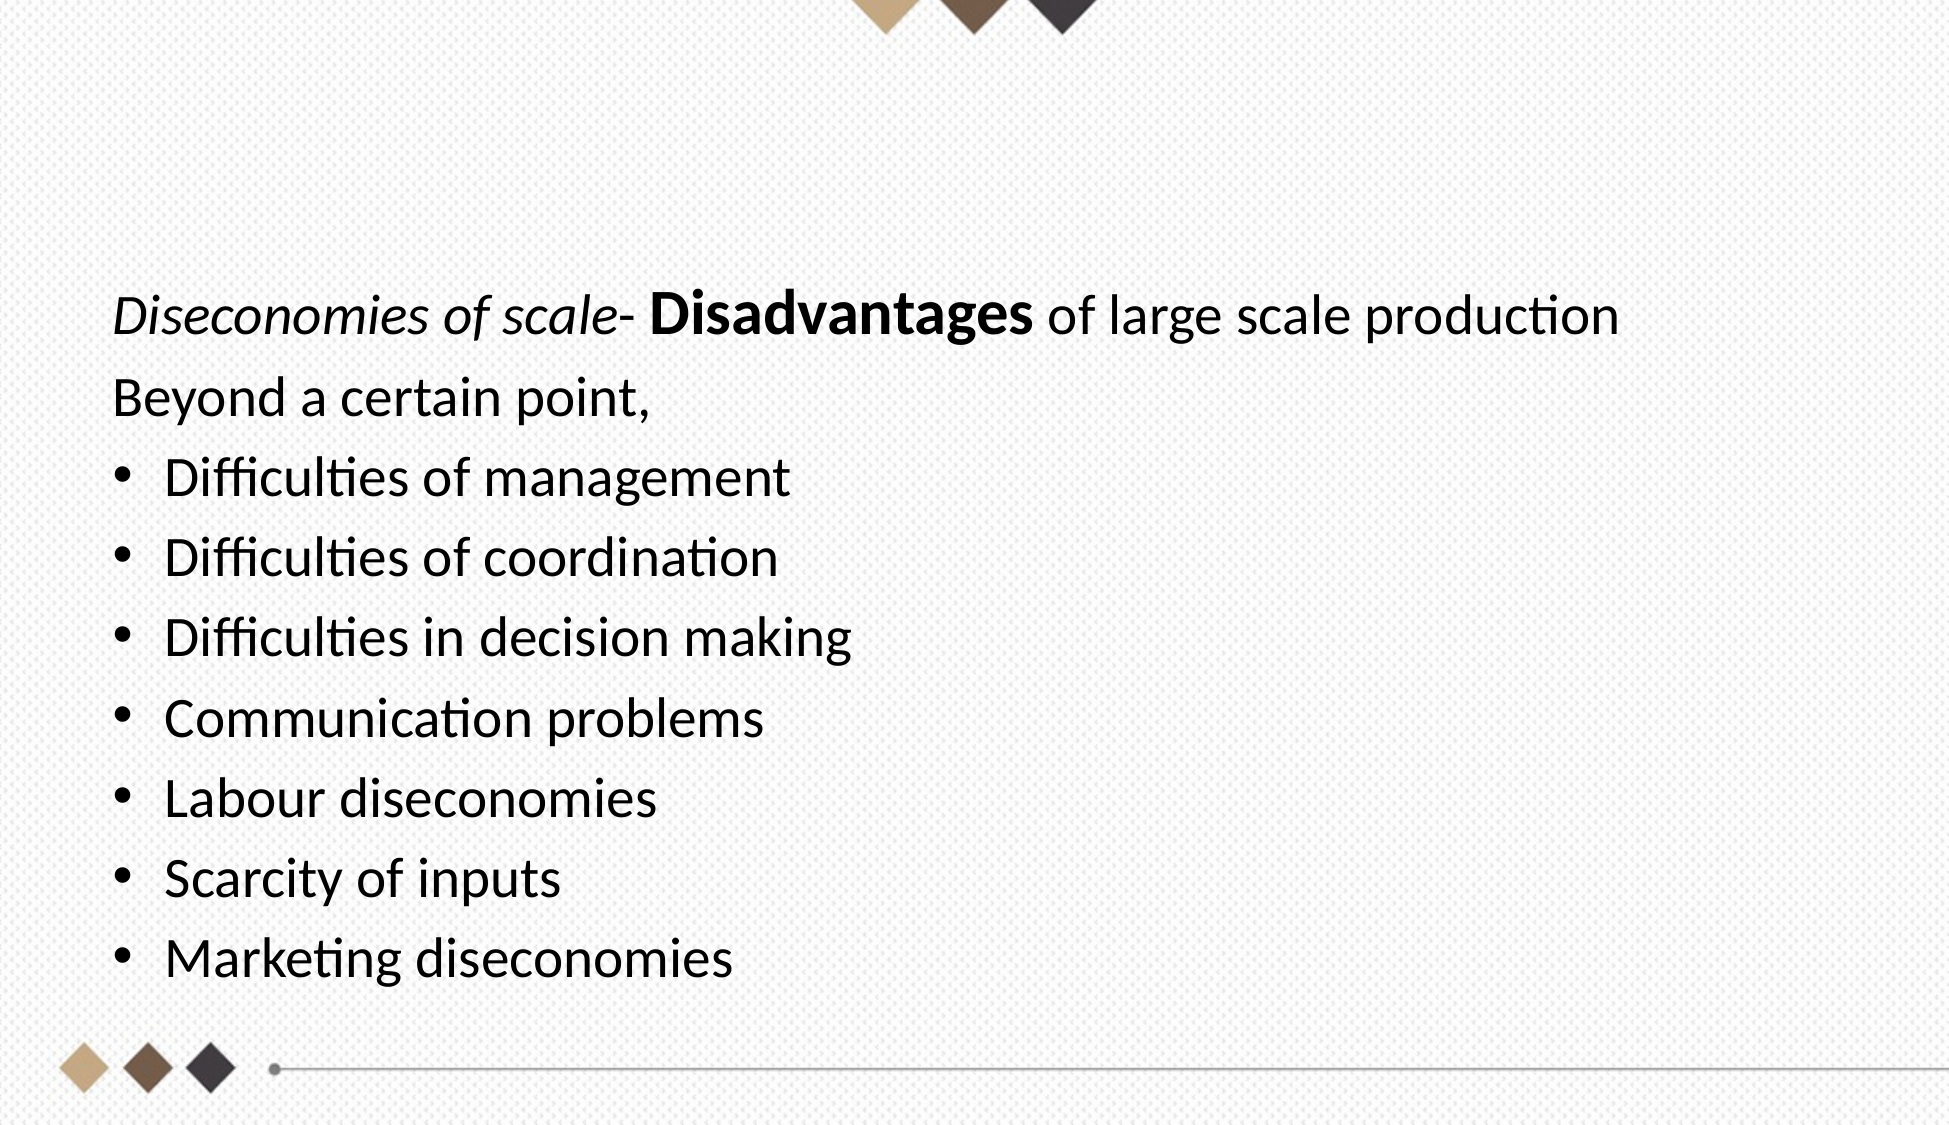

#
Diseconomies of scale- Disadvantages of large scale production
Beyond a certain point,
Difficulties of management
Difficulties of coordination
Difficulties in decision making
Communication problems
Labour diseconomies
Scarcity of inputs
Marketing diseconomies